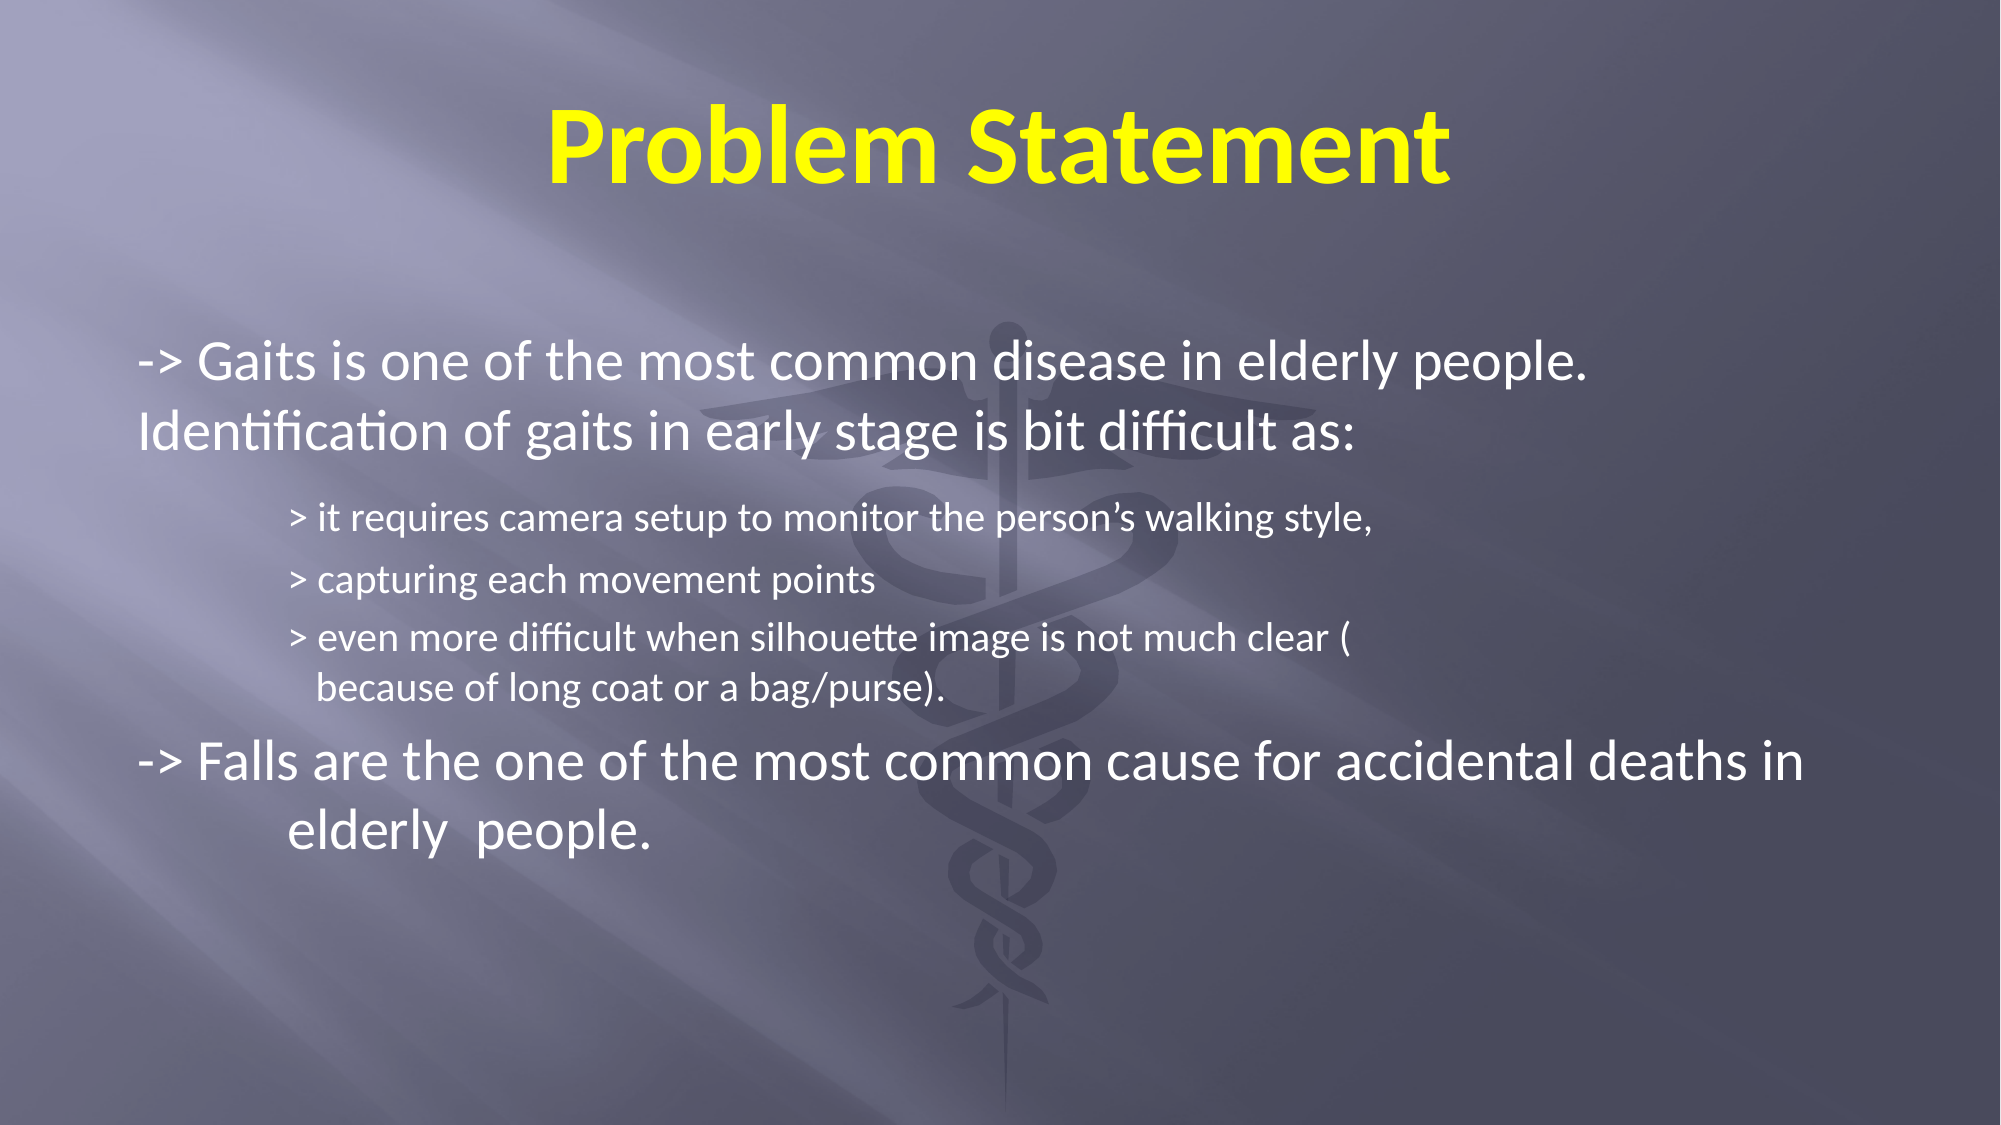

# Problem Statement
-> Gaits is one of the most common disease in elderly people. Identification of gaits in early stage is bit difficult as:
	> it requires camera setup to monitor the person’s walking style,
	> capturing each movement points
	> even more difficult when silhouette image is not much clear ( 		  	  	   because of long coat or a bag/purse).
-> Falls are the one of the most common cause for accidental deaths in 	elderly  people.